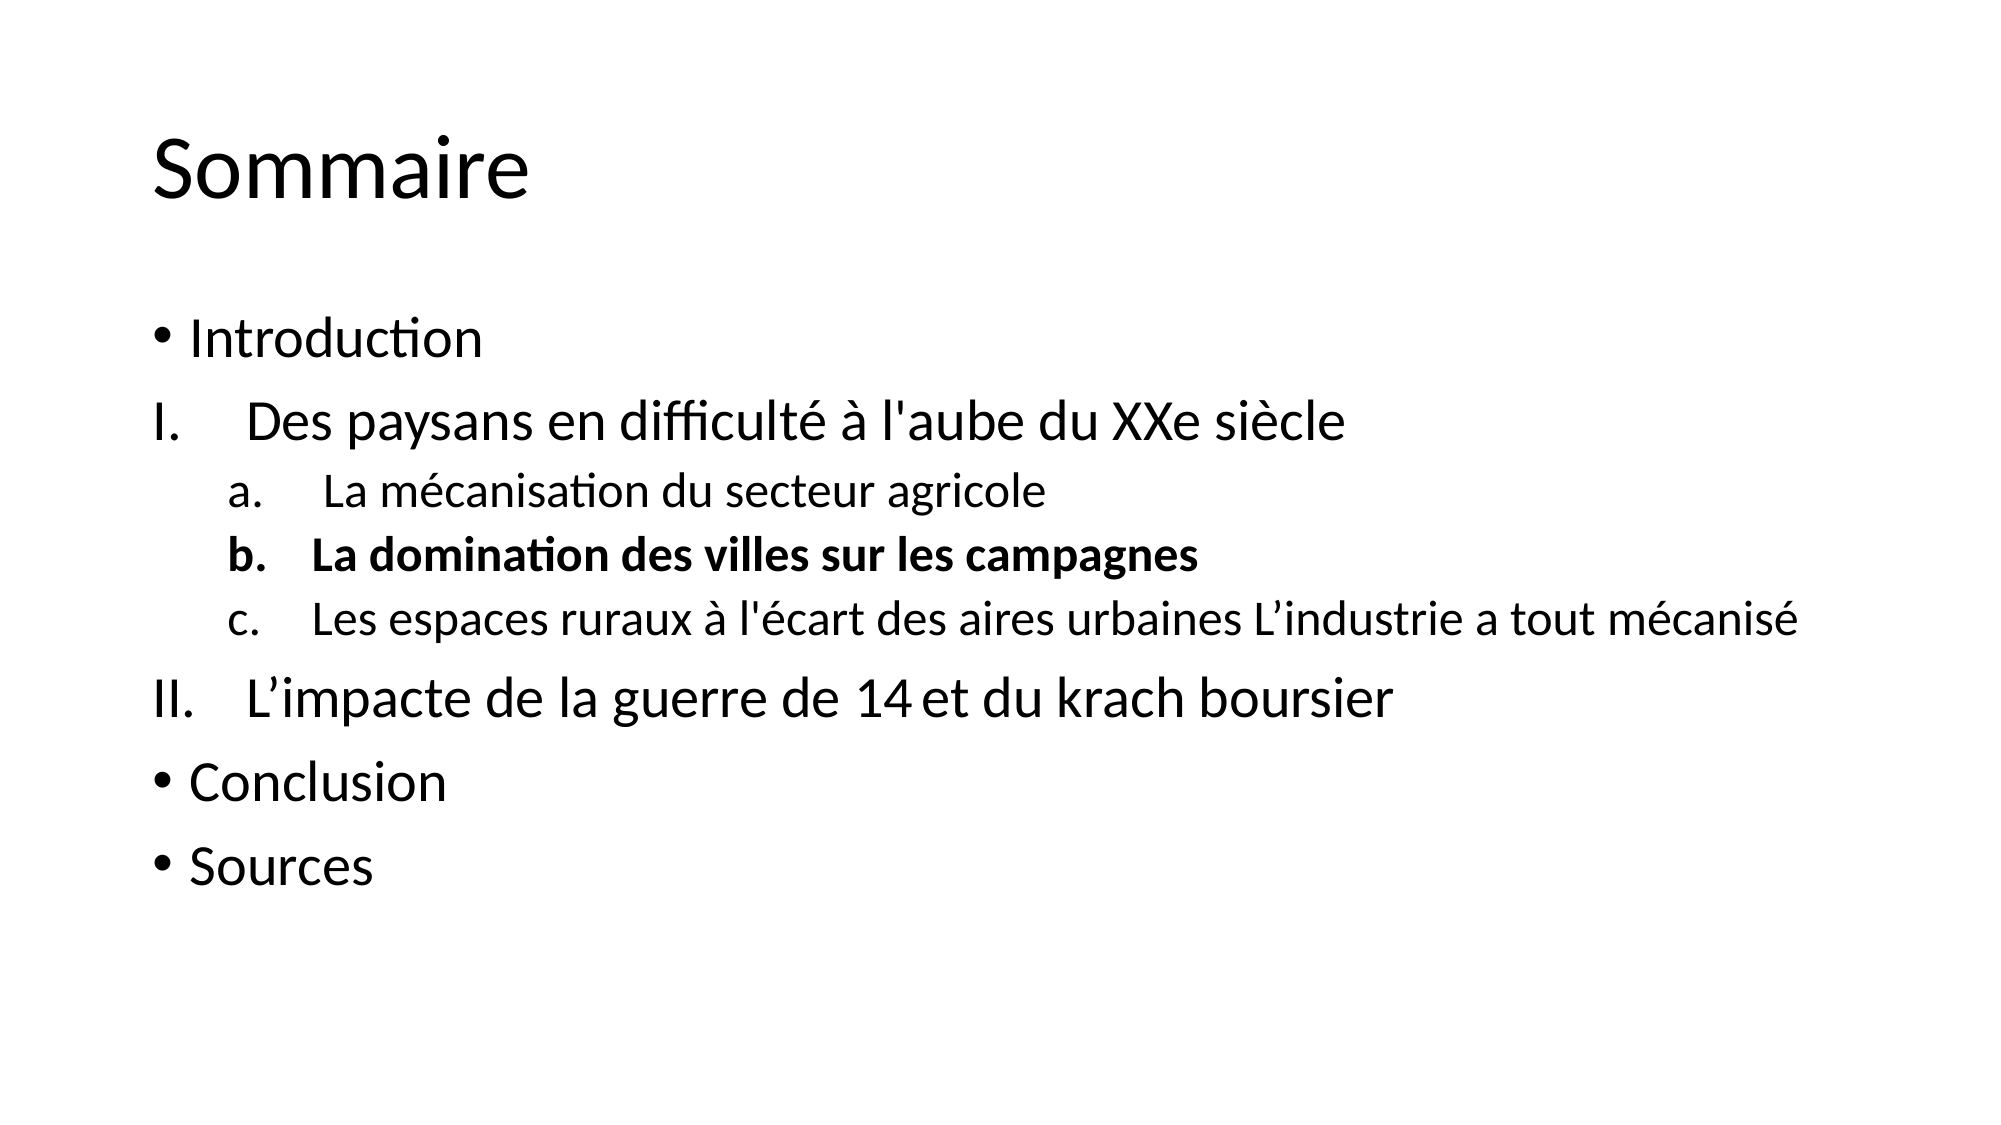

# Sommaire
Introduction
Des paysans en difficulté à l'aube du XXe siècle
 La mécanisation du secteur agricole
La domination des villes sur les campagnes
Les espaces ruraux à l'écart des aires urbaines L’industrie a tout mécanisé
L’impacte de la guerre de 14 et du krach boursier
Conclusion
Sources